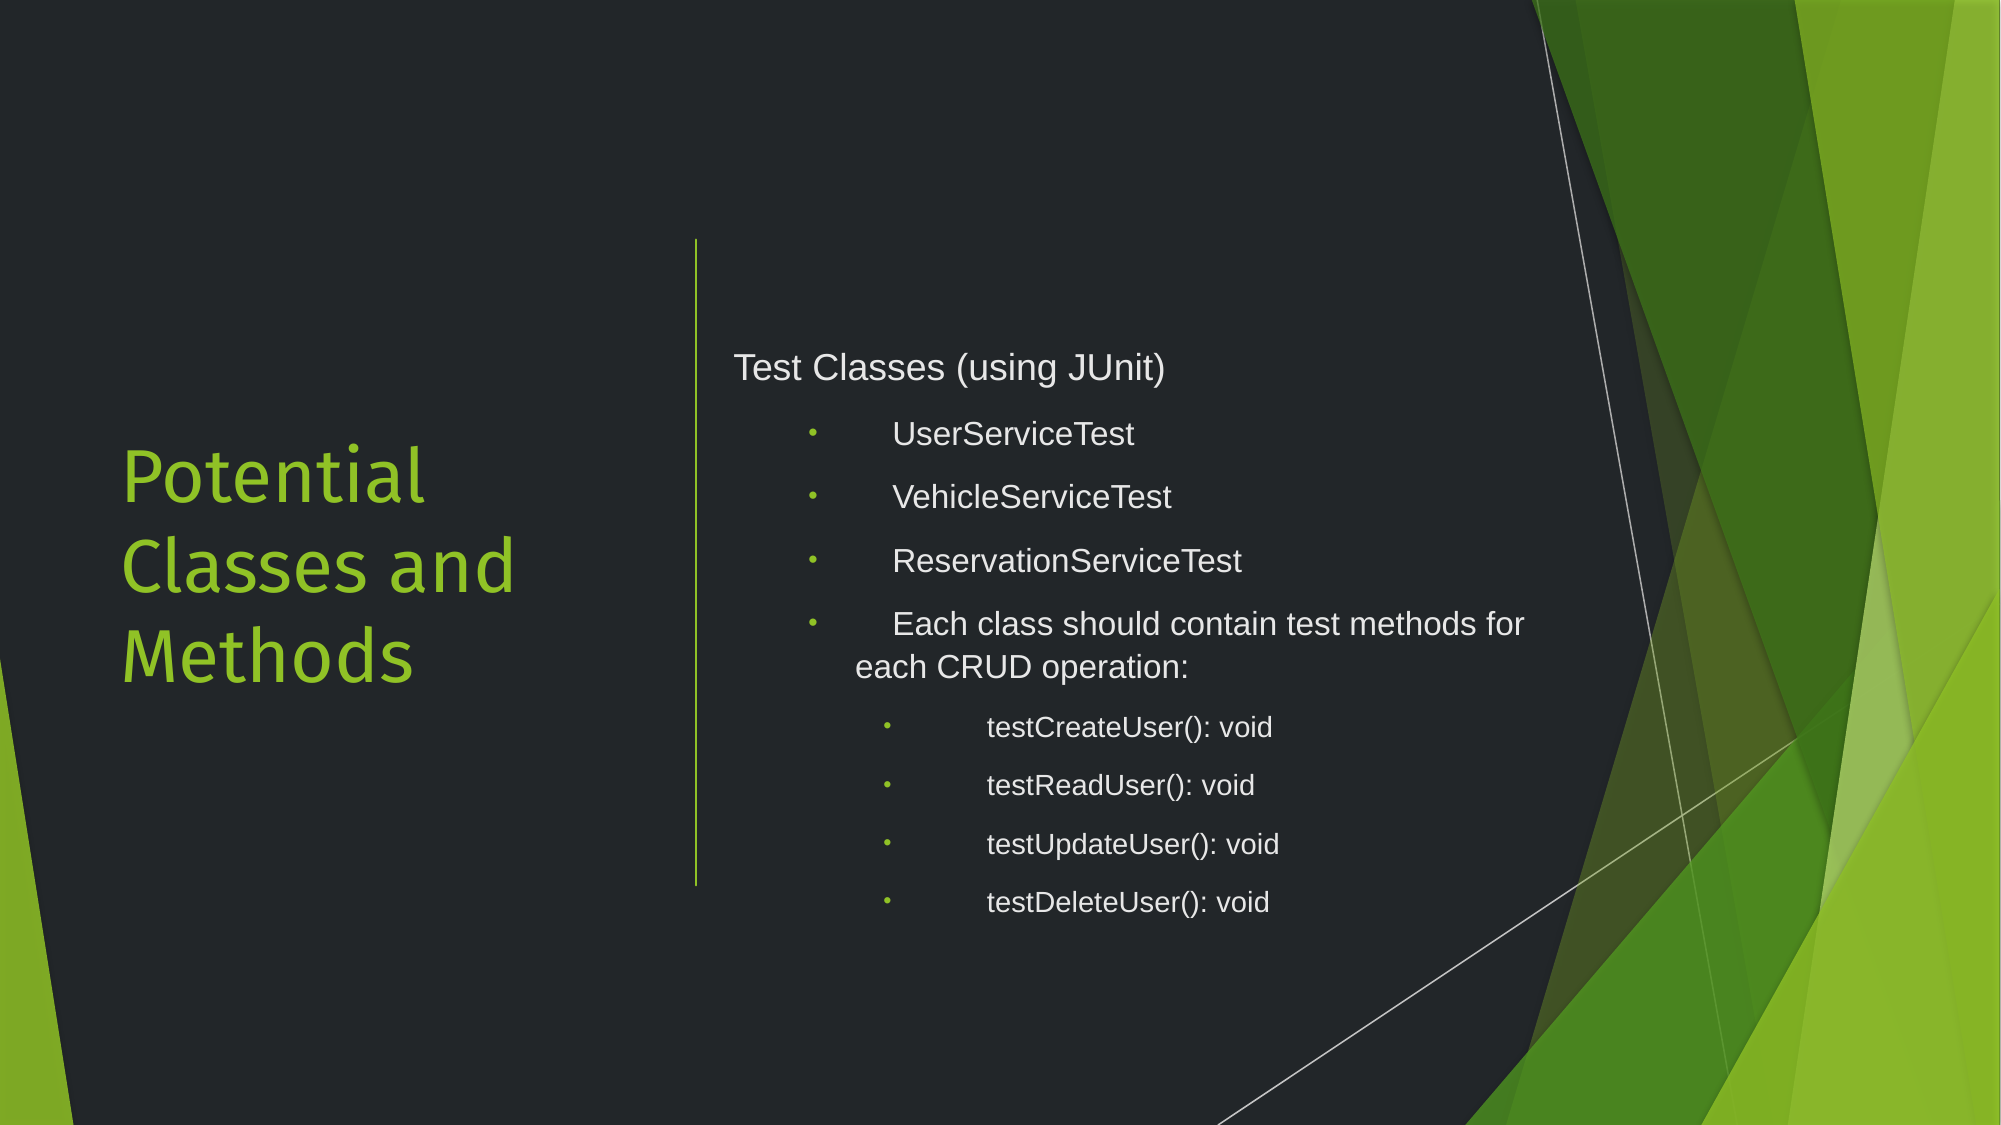

Test Classes (using JUnit)
    UserServiceTest
    VehicleServiceTest
    ReservationServiceTest
    Each class should contain test methods for each CRUD operation:
        testCreateUser(): void
        testReadUser(): void
        testUpdateUser(): void
        testDeleteUser(): void
# Potential Classes and Methods